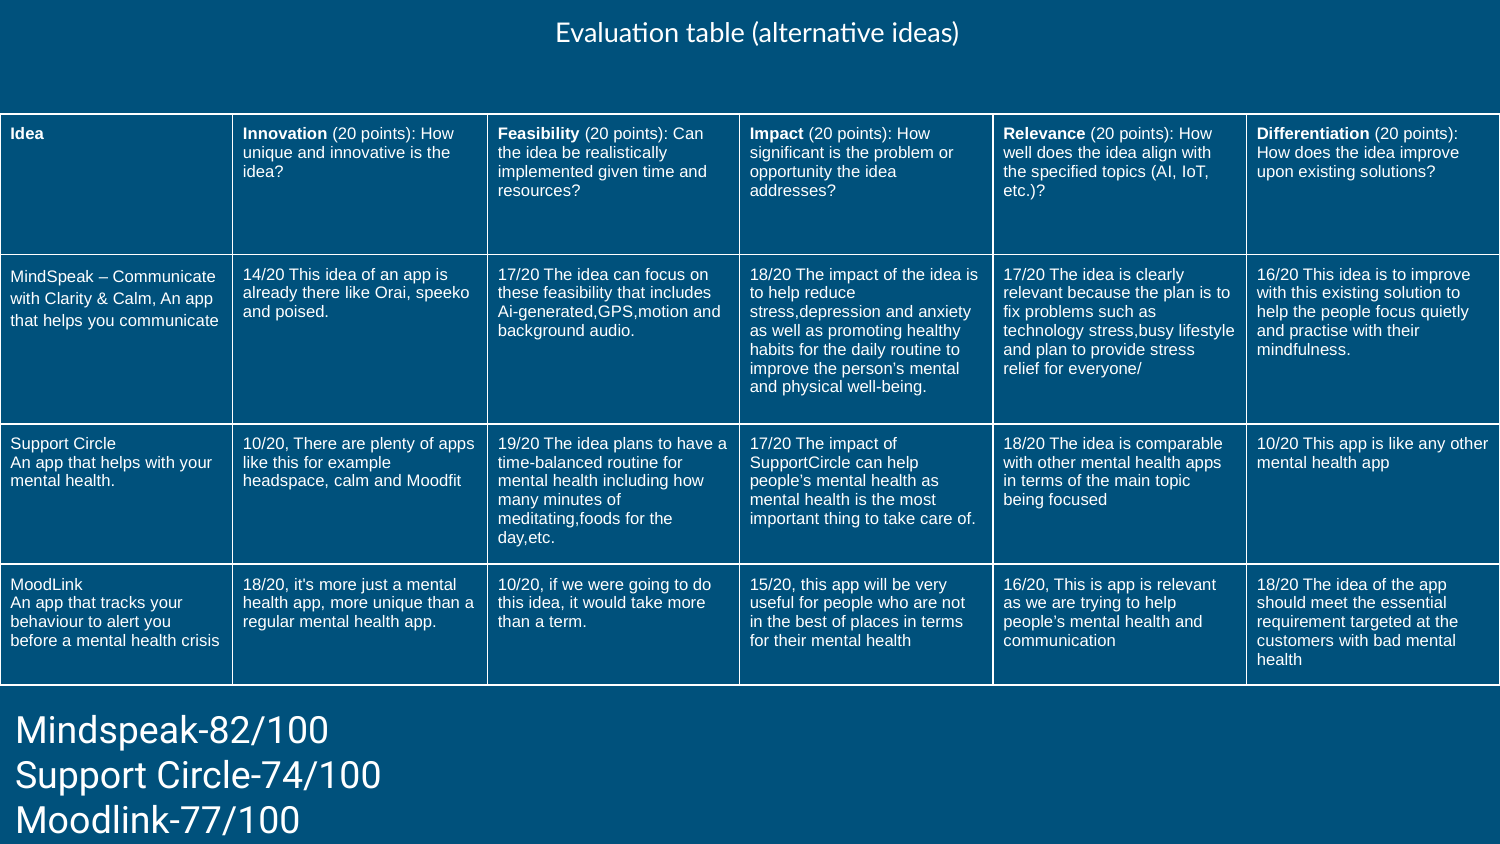

Evaluation table (alternative ideas)
Alternative ideas for the project

| Idea | Innovation (20 points): How unique and innovative is the idea? | Feasibility (20 points): Can the idea be realistically implemented given time and resources? | Impact (20 points): How significant is the problem or opportunity the idea addresses? | Relevance (20 points): How well does the idea align with the specified topics (AI, IoT, etc.)? | Differentiation (20 points): How does the idea improve upon existing solutions? |
| --- | --- | --- | --- | --- | --- |
| MindSpeak – Communicate with Clarity & Calm, An app that helps you communicate | 14/20 This idea of an app is already there like Orai, speeko and poised. | 17/20 The idea can focus on these feasibility that includes Ai-generated,GPS,motion and background audio. | 18/20 The impact of the idea is to help reduce stress,depression and anxiety as well as promoting healthy habits for the daily routine to improve the person’s mental and physical well-being. | 17/20 The idea is clearly relevant because the plan is to fix problems such as technology stress,busy lifestyle and plan to provide stress relief for everyone/ | 16/20 This idea is to improve with this existing solution to help the people focus quietly and practise with their mindfulness. |
| Support Circle An app that helps with your mental health. | 10/20, There are plenty of apps like this for example headspace, calm and Moodfit | 19/20 The idea plans to have a time-balanced routine for mental health including how many minutes of meditating,foods for the day,etc. | 17/20 The impact of SupportCircle can help people’s mental health as mental health is the most important thing to take care of. | 18/20 The idea is comparable with other mental health apps in terms of the main topic being focused | 10/20 This app is like any other mental health app |
| MoodLink An app that tracks your behaviour to alert you before a mental health crisis | 18/20, it's more just a mental health app, more unique than a regular mental health app. | 10/20, if we were going to do this idea, it would take more than a term. | 15/20, this app will be very useful for people who are not in the best of places in terms for their mental health | 16/20, This is app is relevant as we are trying to help people’s mental health and communication | 18/20 The idea of the app should meet the essential requirement targeted at the customers with bad mental health |
Mindspeak-82/100
Support Circle-74/100
Moodlink-77/100